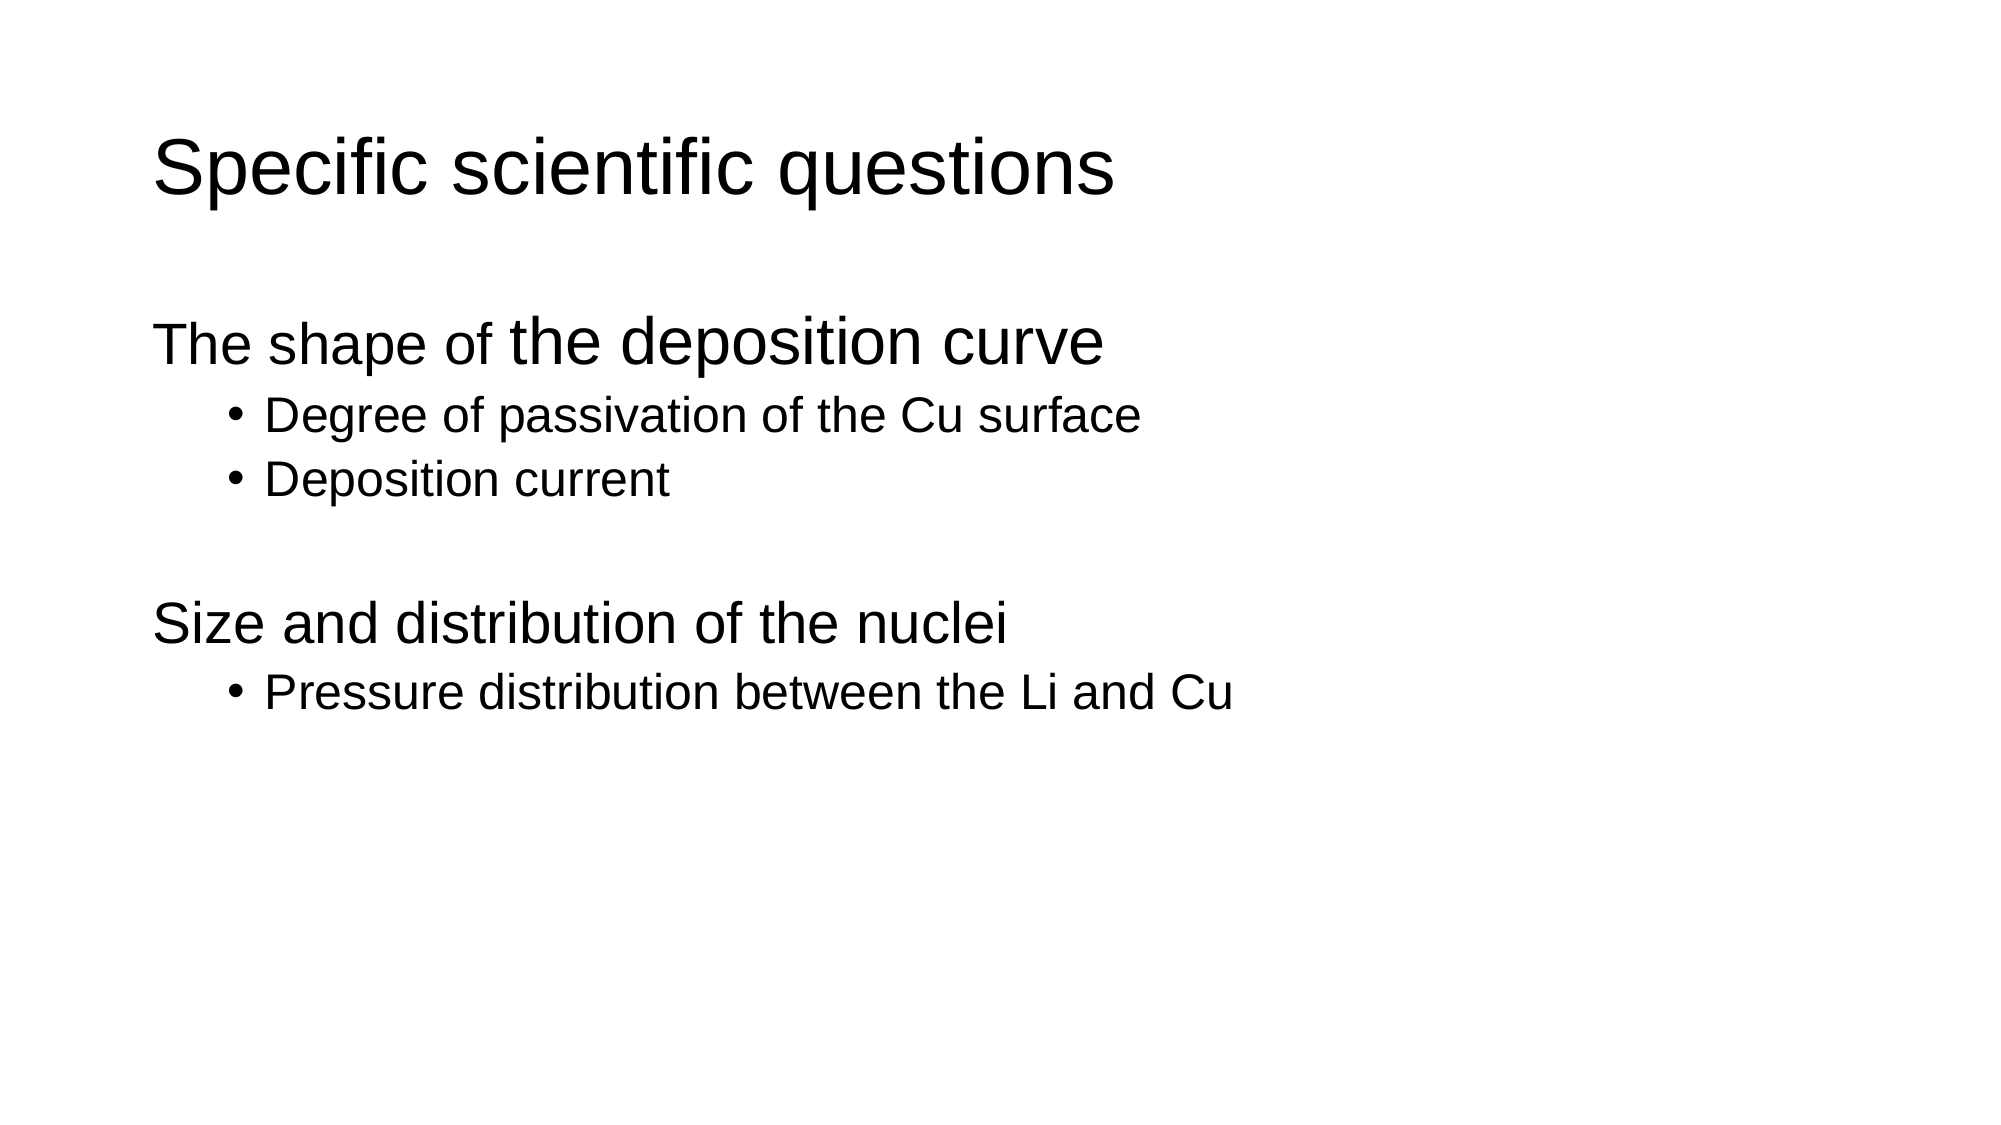

# Specific scientific questions
The shape of the deposition curve
Degree of passivation of the Cu surface
Deposition current

Size and distribution of the nuclei
Pressure distribution between the Li and Cu